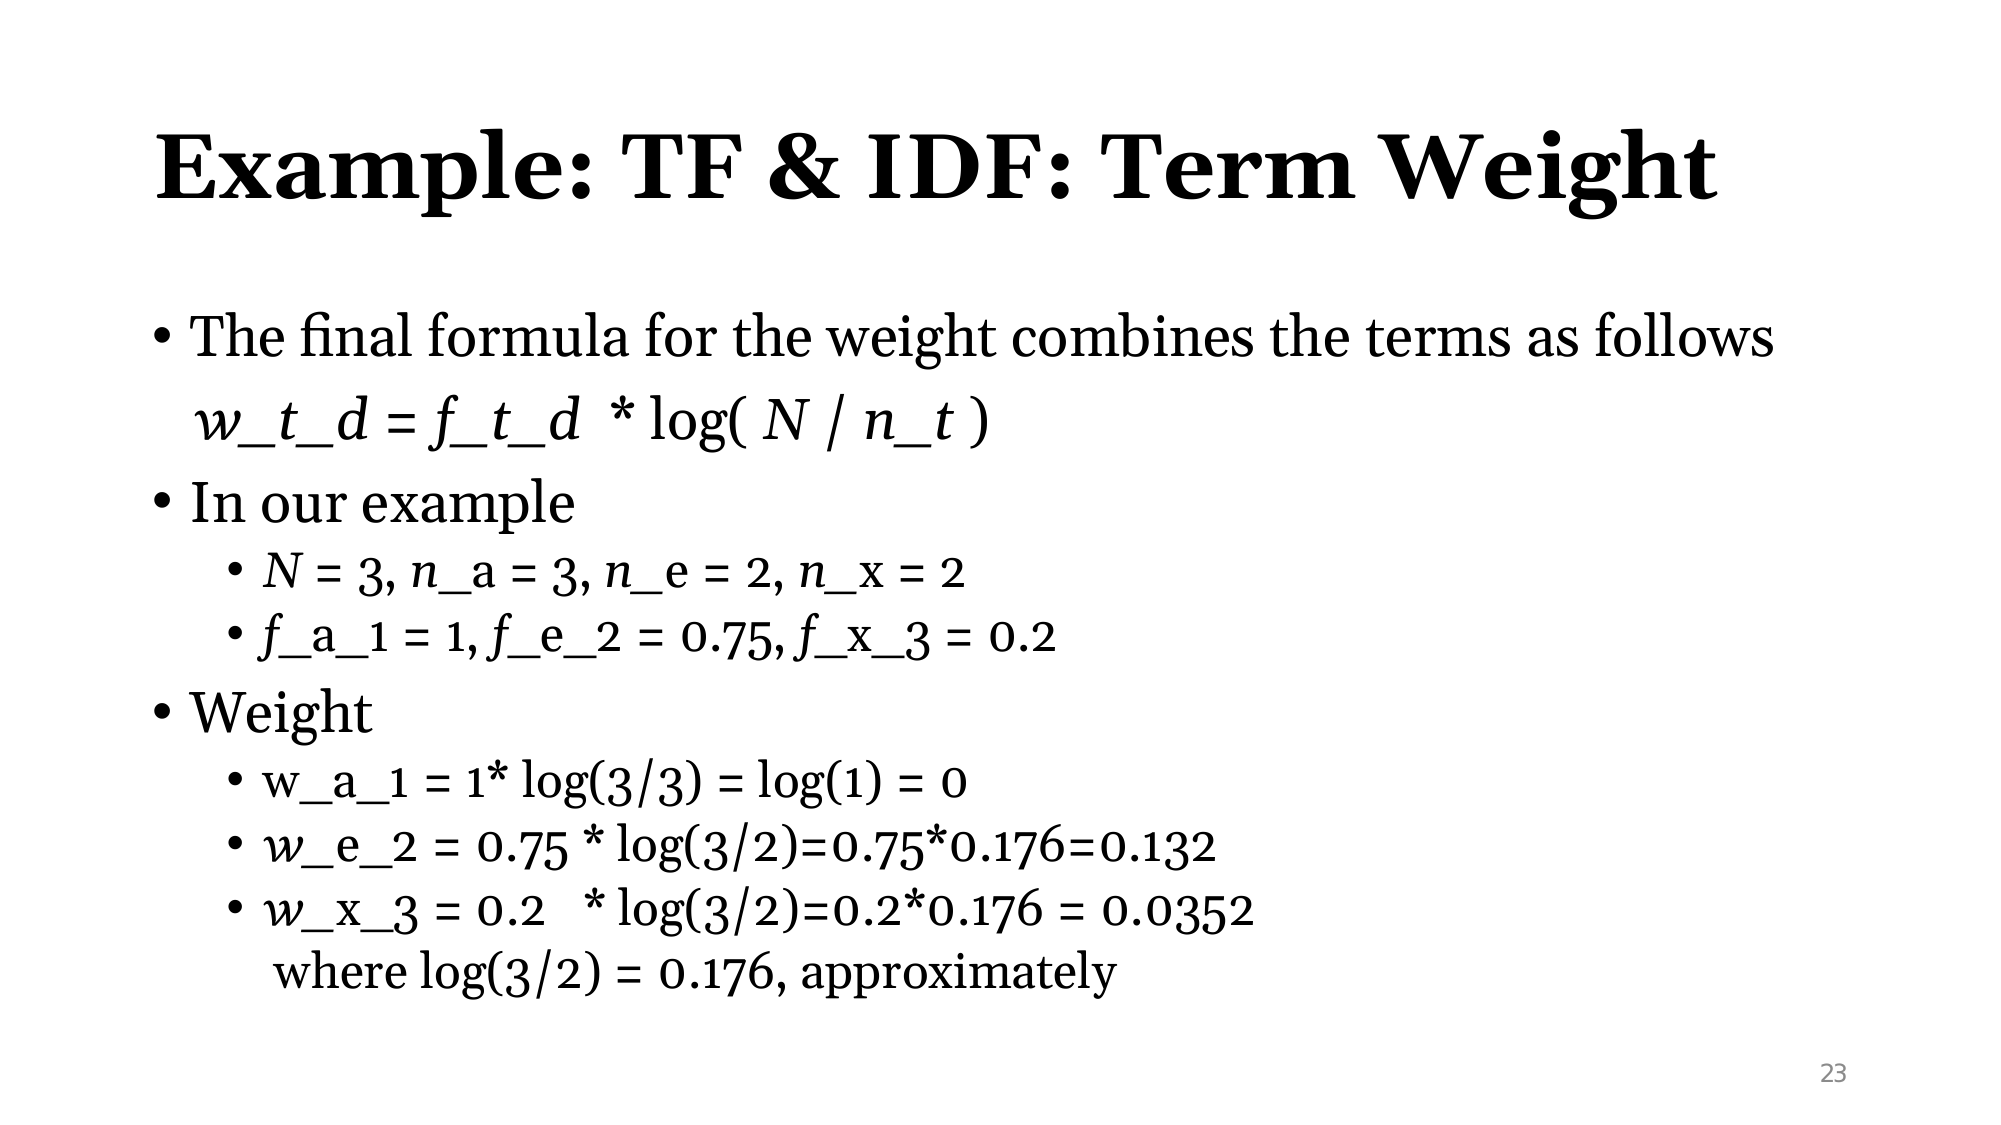

# Example: TF & IDF: Term Weight
The final formula for the weight combines the terms as follows
   w_t_d = f_t_d  * log( N / n_t )
In our example
N = 3, n_a = 3, n_e = 2, n_x = 2
f_a_1 = 1, f_e_2 = 0.75, f_x_3 = 0.2
Weight
w_a_1 = 1* log(3/3) = log(1) = 0
w_e_2 = 0.75 * log(3/2)=0.75*0.176=0.132
w_x_3 = 0.2   * log(3/2)=0.2*0.176 = 0.0352
    where log(3/2) = 0.176, approximately
23